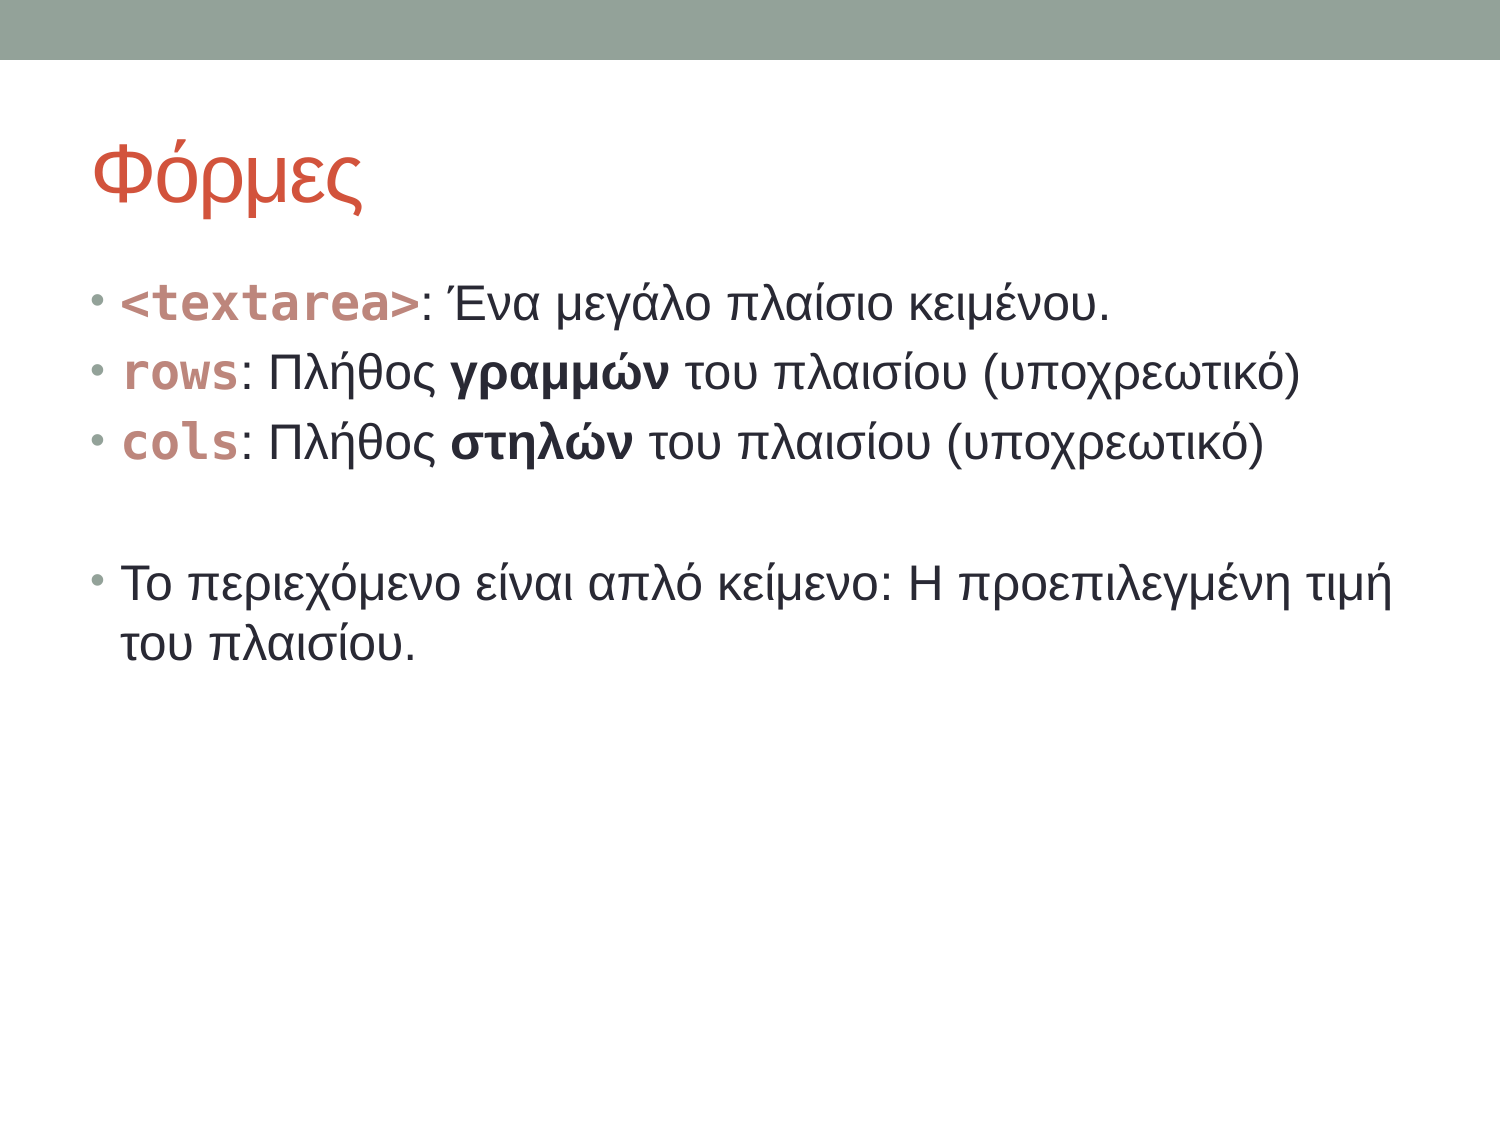

# Φόρμες
<textarea>: Ένα μεγάλο πλαίσιο κειμένου.
rows: Πλήθος γραμμών του πλαισίου (υποχρεωτικό)
cols: Πλήθος στηλών του πλαισίου (υποχρεωτικό)

Το περιεχόμενο είναι απλό κείμενο: Η προεπιλεγμένη τιμή του πλαισίου.